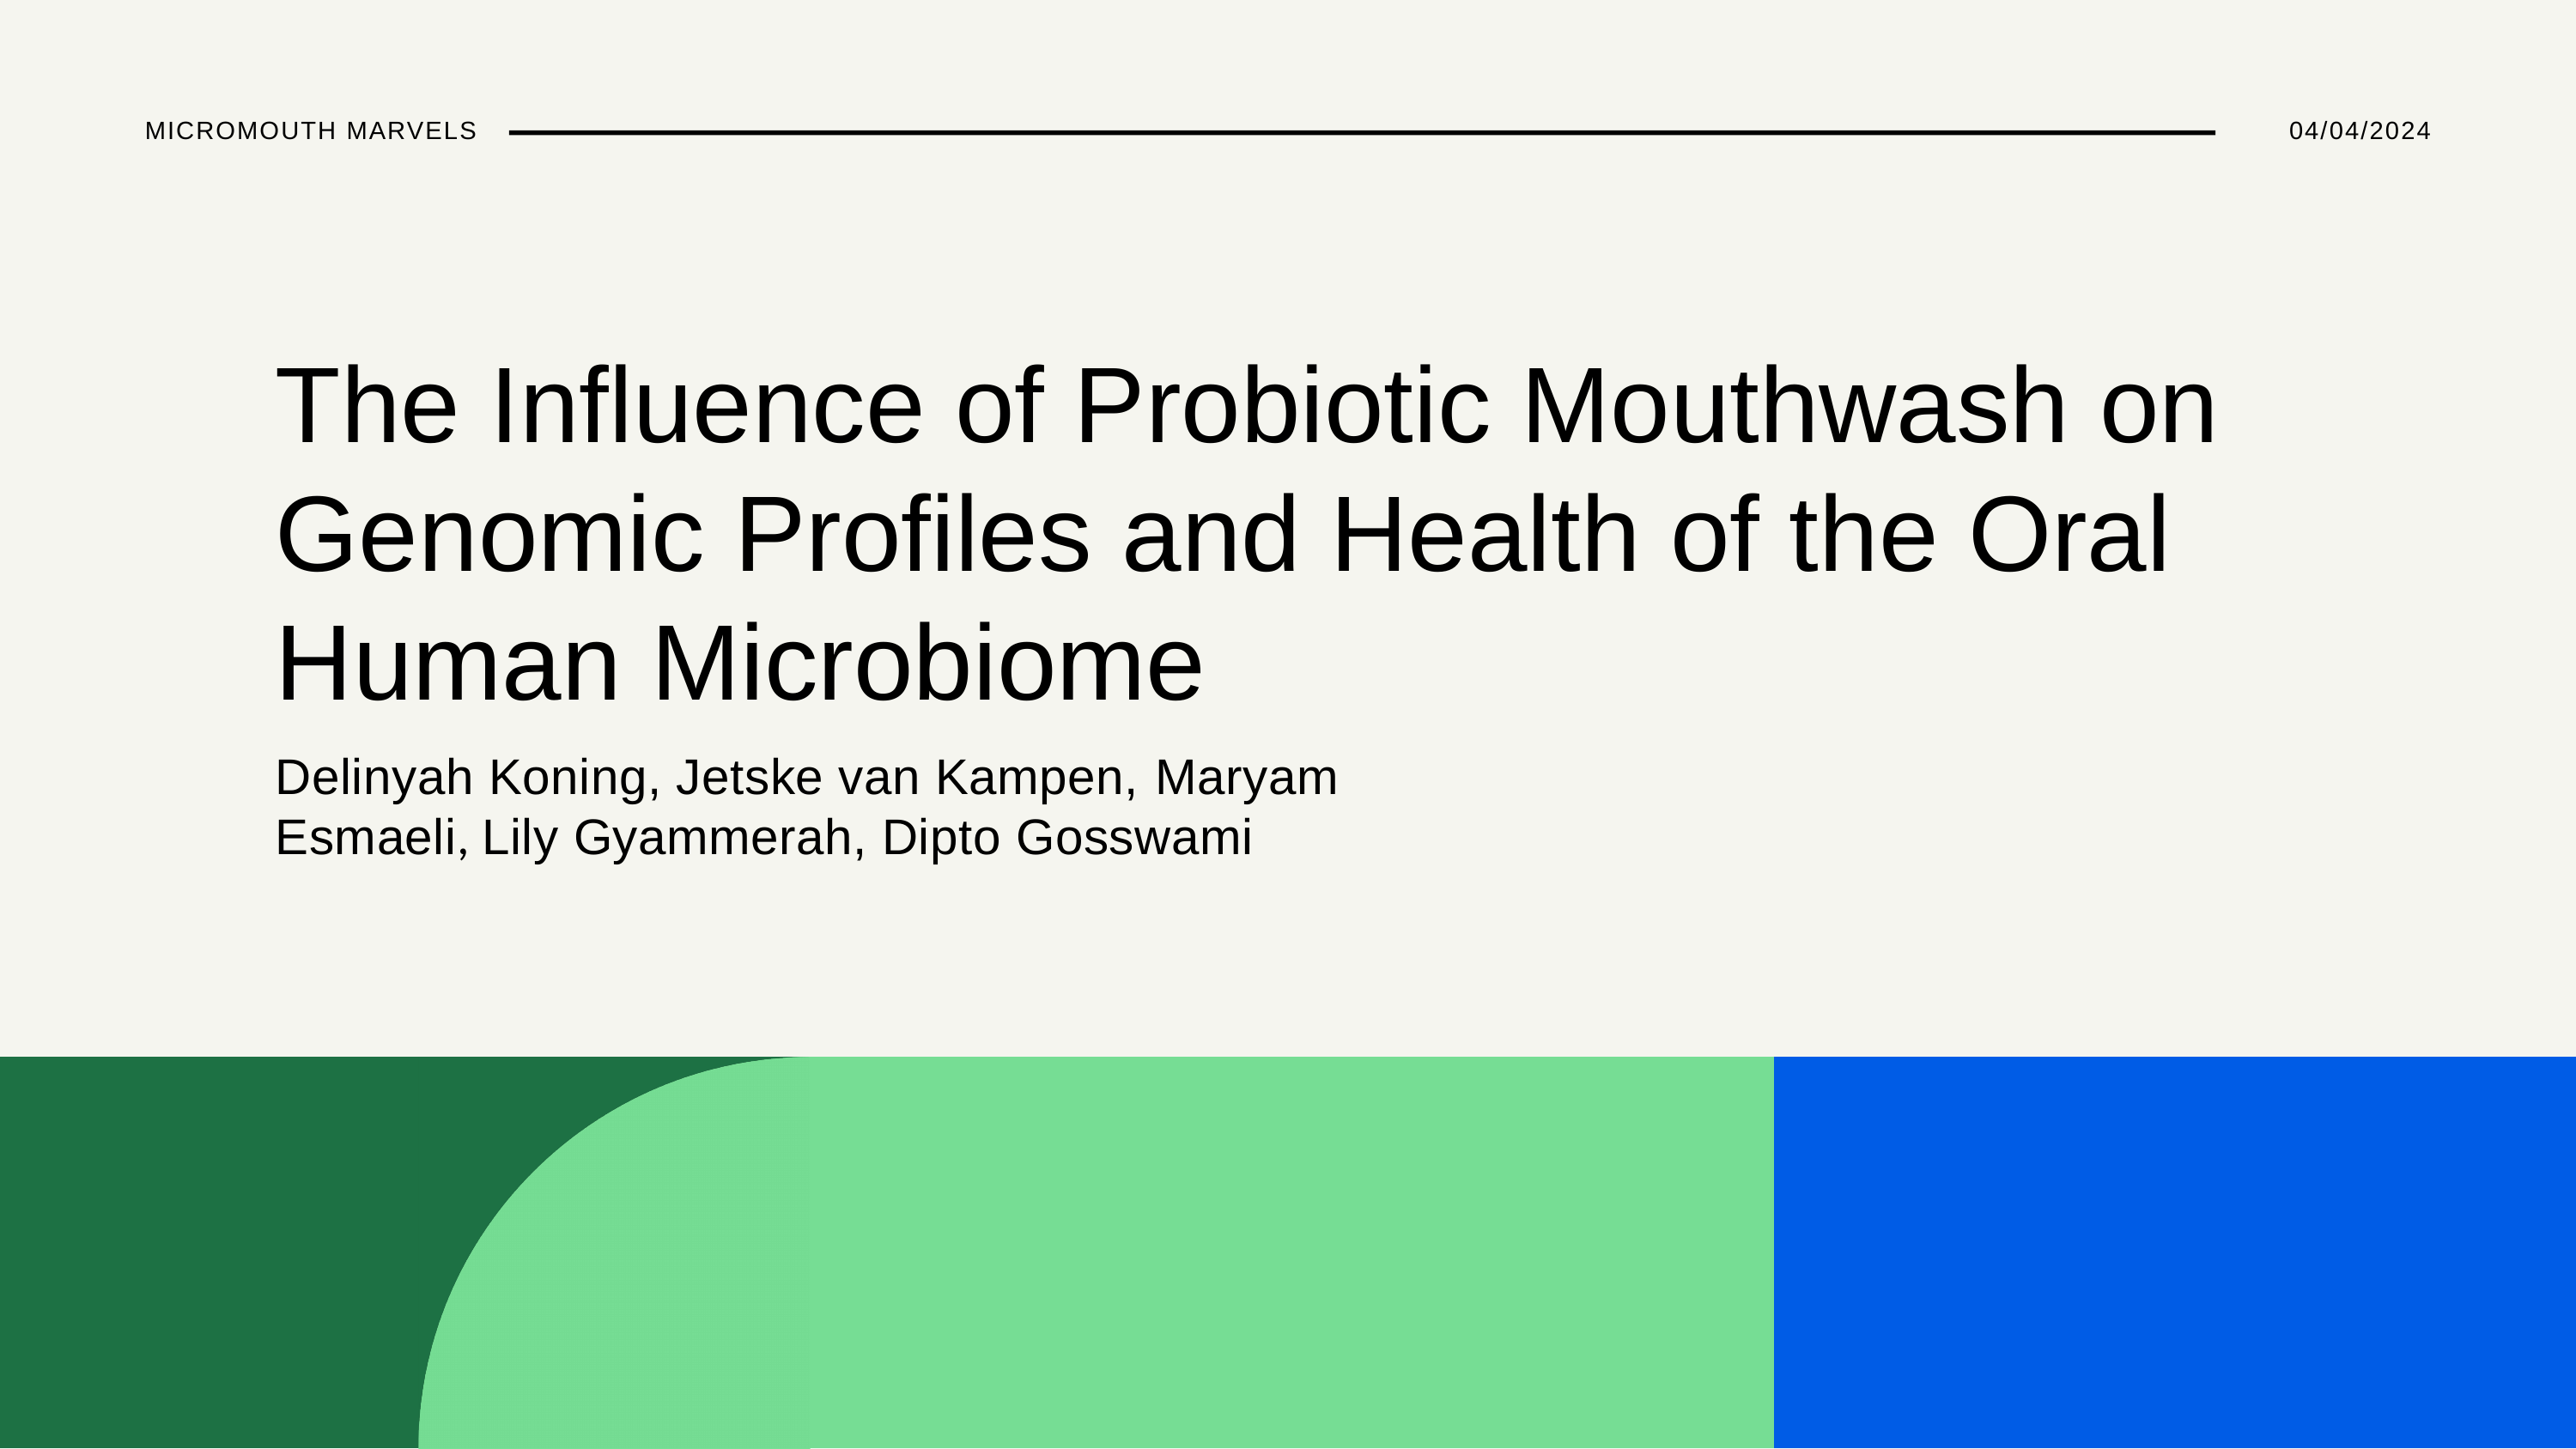

MICROMOUTH MARVELS
04/04/2024
The Influence of Probiotic Mouthwash on Genomic Profiles and Health of the Oral Human Microbiome
Delinyah Koning, Jetske van Kampen, Maryam Esmaeli, Lily Gyammerah, Dipto Gosswami